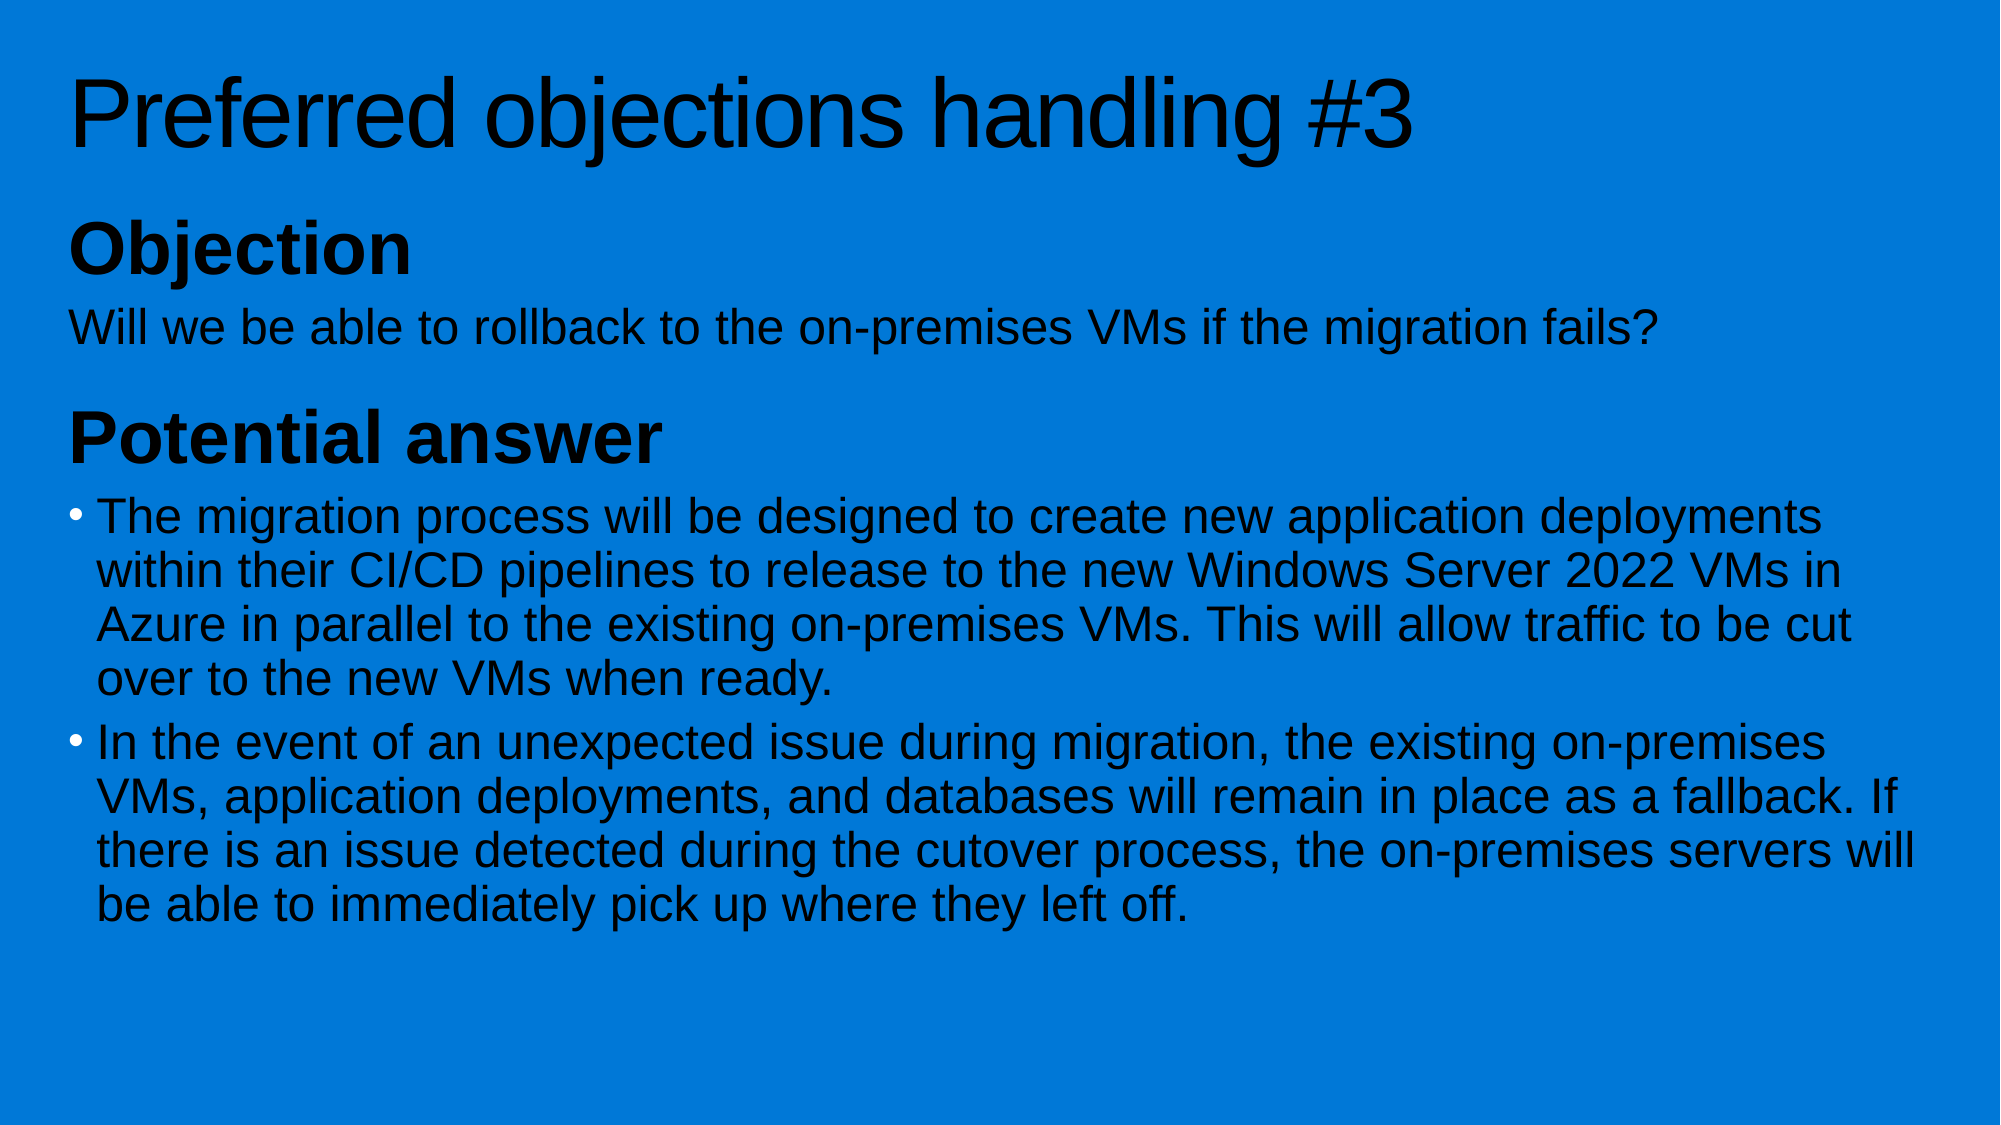

# Preferred objections handling #3
Objection
Will we be able to rollback to the on-premises VMs if the migration fails?

Potential answer
The migration process will be designed to create new application deployments within their CI/CD pipelines to release to the new Windows Server 2022 VMs in Azure in parallel to the existing on-premises VMs. This will allow traffic to be cut over to the new VMs when ready.
In the event of an unexpected issue during migration, the existing on-premises VMs, application deployments, and databases will remain in place as a fallback. If there is an issue detected during the cutover process, the on-premises servers will be able to immediately pick up where they left off.